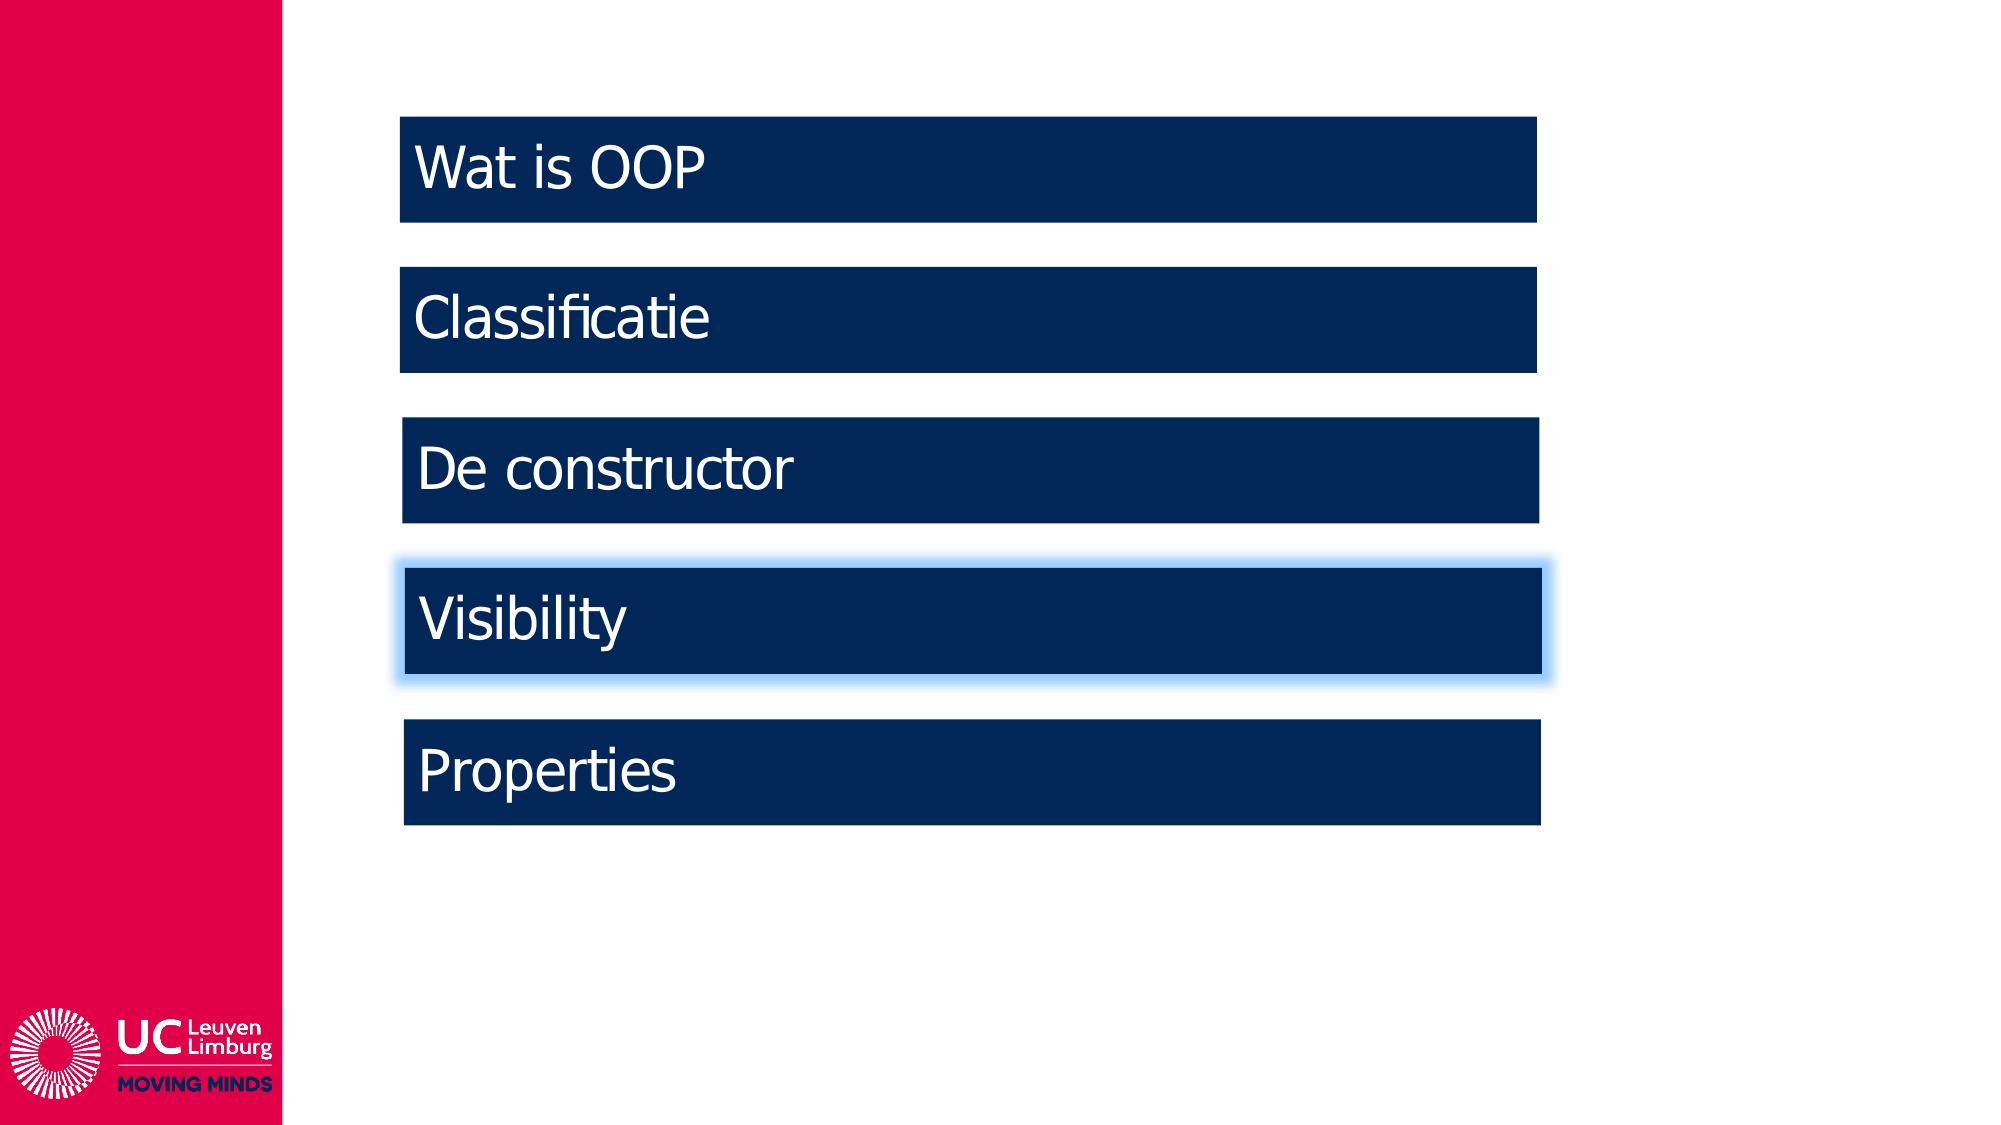

Wat is OOP
Classificatie
De constructor
Visibility
Properties